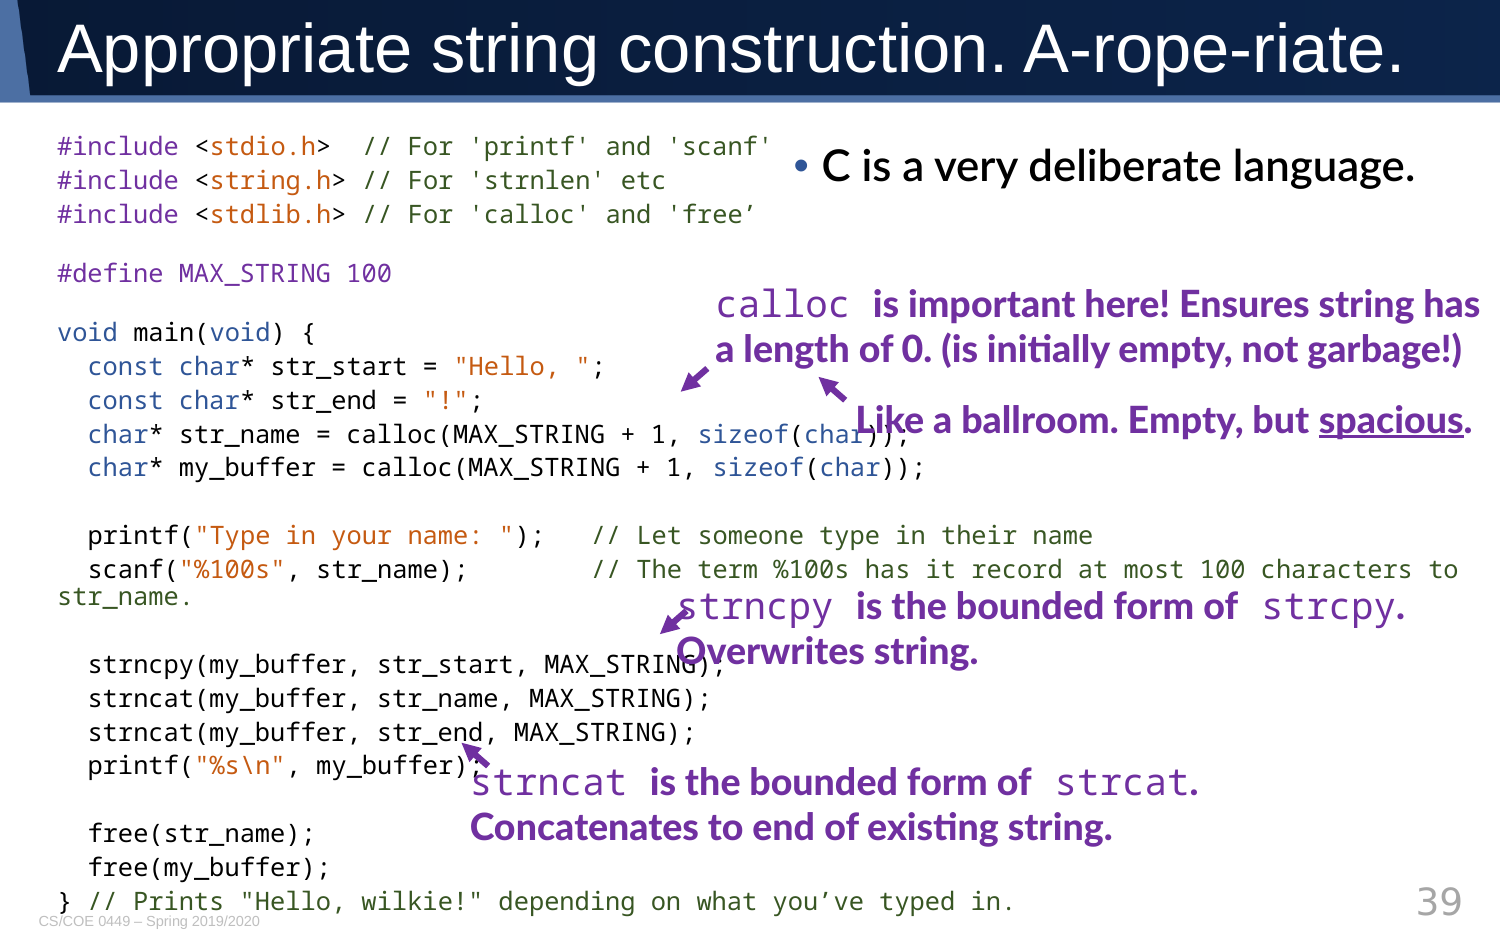

# Appropriate string construction. A-rope-riate.
#include <stdio.h>  // For 'printf' and 'scanf'
#include <string.h> // For 'strnlen' etc
#include <stdlib.h> // For 'calloc' and 'free’

#define MAX_STRING 100

void main(void) {
  const char* str_start = "Hello, ";
  const char* str_end = "!";
  char* str_name = calloc(MAX_STRING + 1, sizeof(char));
  char* my_buffer = calloc(MAX_STRING + 1, sizeof(char));

  printf("Type in your name: ");   // Let someone type in their name
  scanf("%100s", str_name);        // The term %100s has it record at most 100 characters to str_name.

  strncpy(my_buffer, str_start, MAX_STRING);
  strncat(my_buffer, str_name, MAX_STRING);
  strncat(my_buffer, str_end, MAX_STRING);
  printf("%s\n", my_buffer);

  free(str_name);
  free(my_buffer);
} // Prints "Hello, wilkie!" depending on what you’ve typed in.
C is a very deliberate language.
calloc is important here! Ensures string has
a length of 0. (is initially empty, not garbage!)
Like a ballroom. Empty, but spacious.
strncpy is the bounded form of strcpy.
Overwrites string.
strncat is the bounded form of strcat.
Concatenates to end of existing string.
39
CS/COE 0449 – Spring 2019/2020